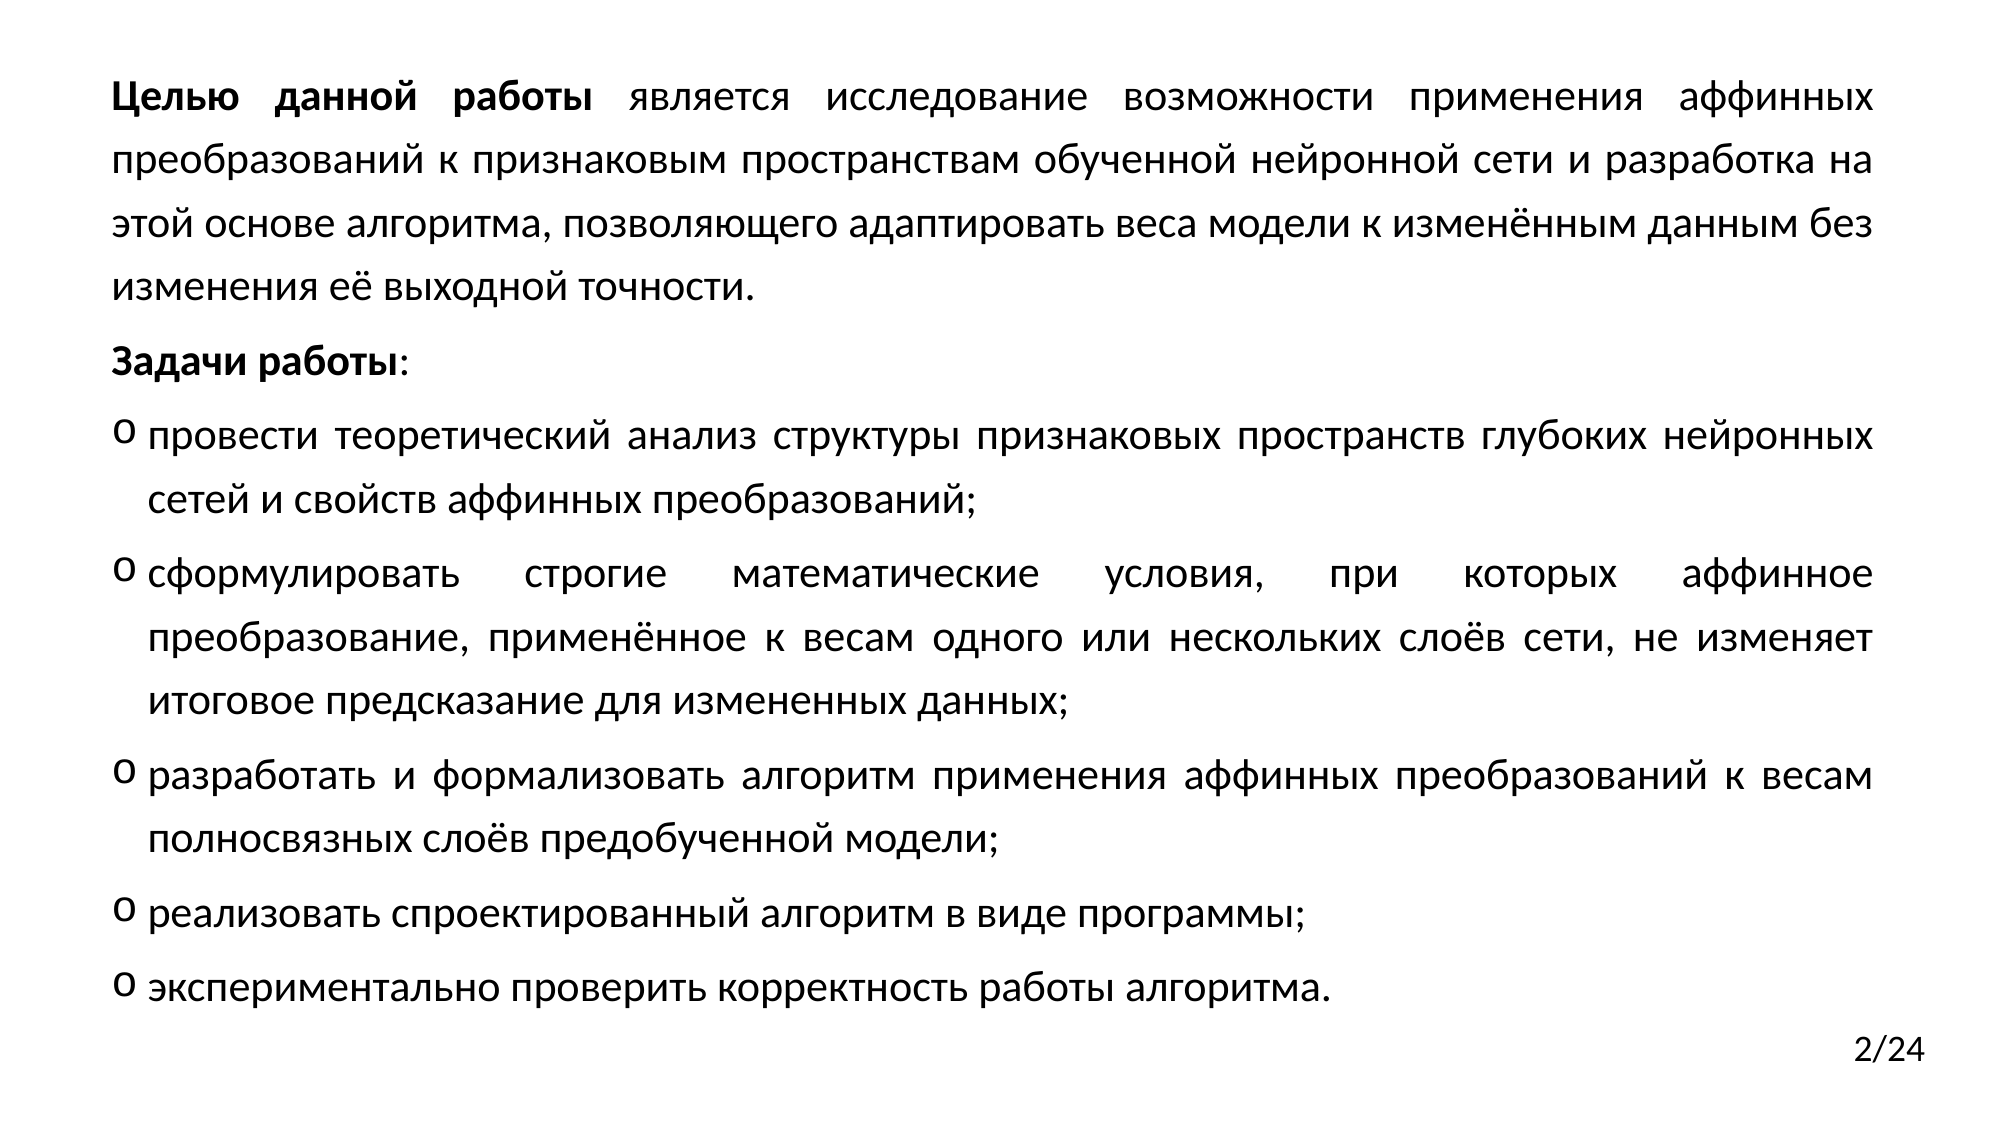

Целью данной работы является исследование возможности применения аффинных преобразований к признаковым пространствам обученной нейронной сети и разработка на этой основе алгоритма, позволяющего адаптировать веса модели к изменённым данным без изменения её выходной точности.
Задачи работы:
провести теоретический анализ структуры признаковых пространств глубоких нейронных сетей и свойств аффинных преобразований;
сформулировать строгие математические условия, при которых аффинное преобразование, применённое к весам одного или нескольких слоёв сети, не изменяет итоговое предсказание для измененных данных;
разработать и формализовать алгоритм применения аффинных преобразований к весам полносвязных слоёв предобученной модели;
реализовать спроектированный алгоритм в виде программы;
экспериментально проверить корректность работы алгоритма.

2/24